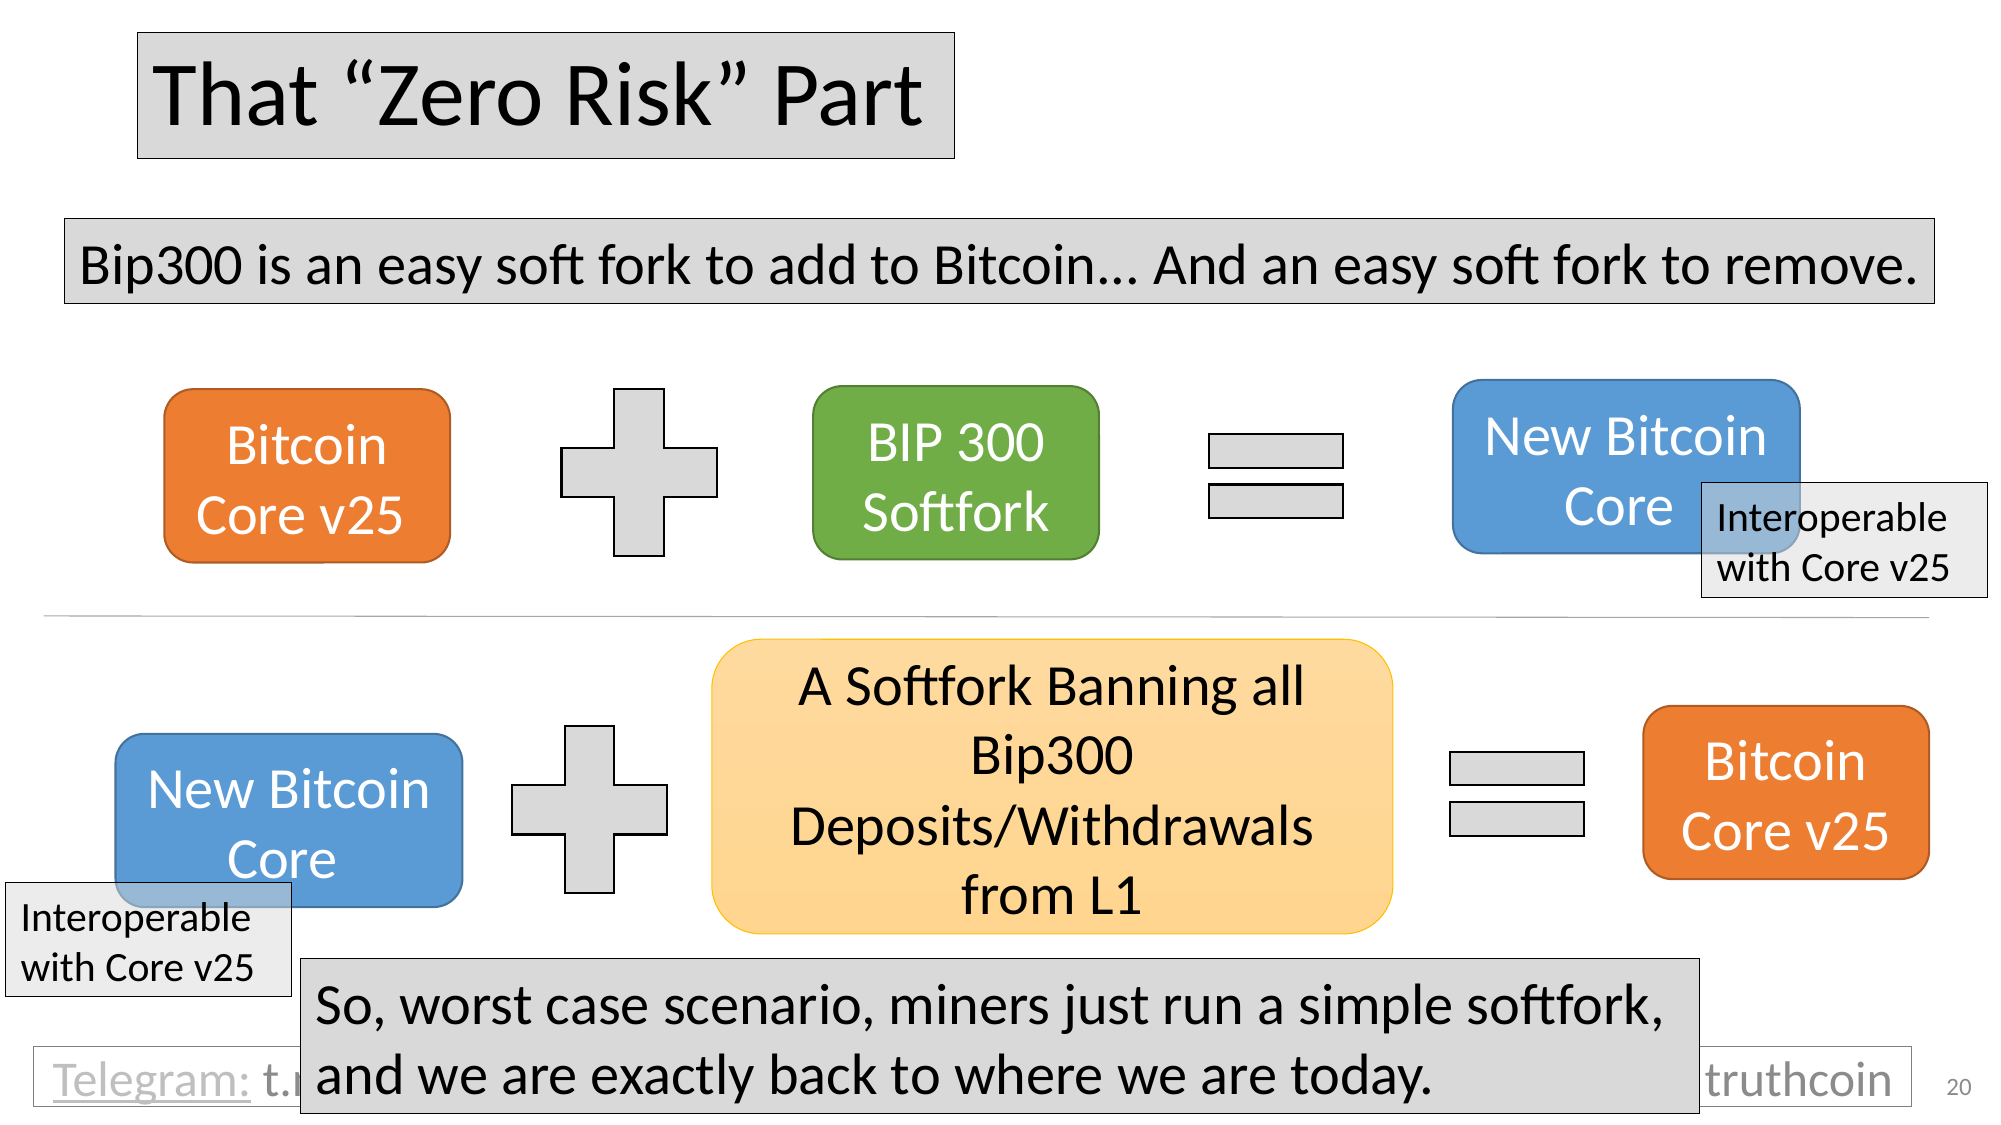

# That “Zero Risk” Part
Bip300 is an easy soft fork to add to Bitcoin... And an easy soft fork to remove.

New Bitcoin Core
BIP 300
Softfork
Bitcoin Core v25

Interoperable with Core v25
A Softfork Banning all Bip300 Deposits/Withdrawals from L1

Bitcoin Core v25

New Bitcoin Core
Interoperable with Core v25
So, worst case scenario, miners just run a simple softfork, and we are exactly back to where we are today.
Telegram: t.me/DcInsiders     Website: www.LayerTwoLabs.com   Paul’s Twitter: @truthcoin
20